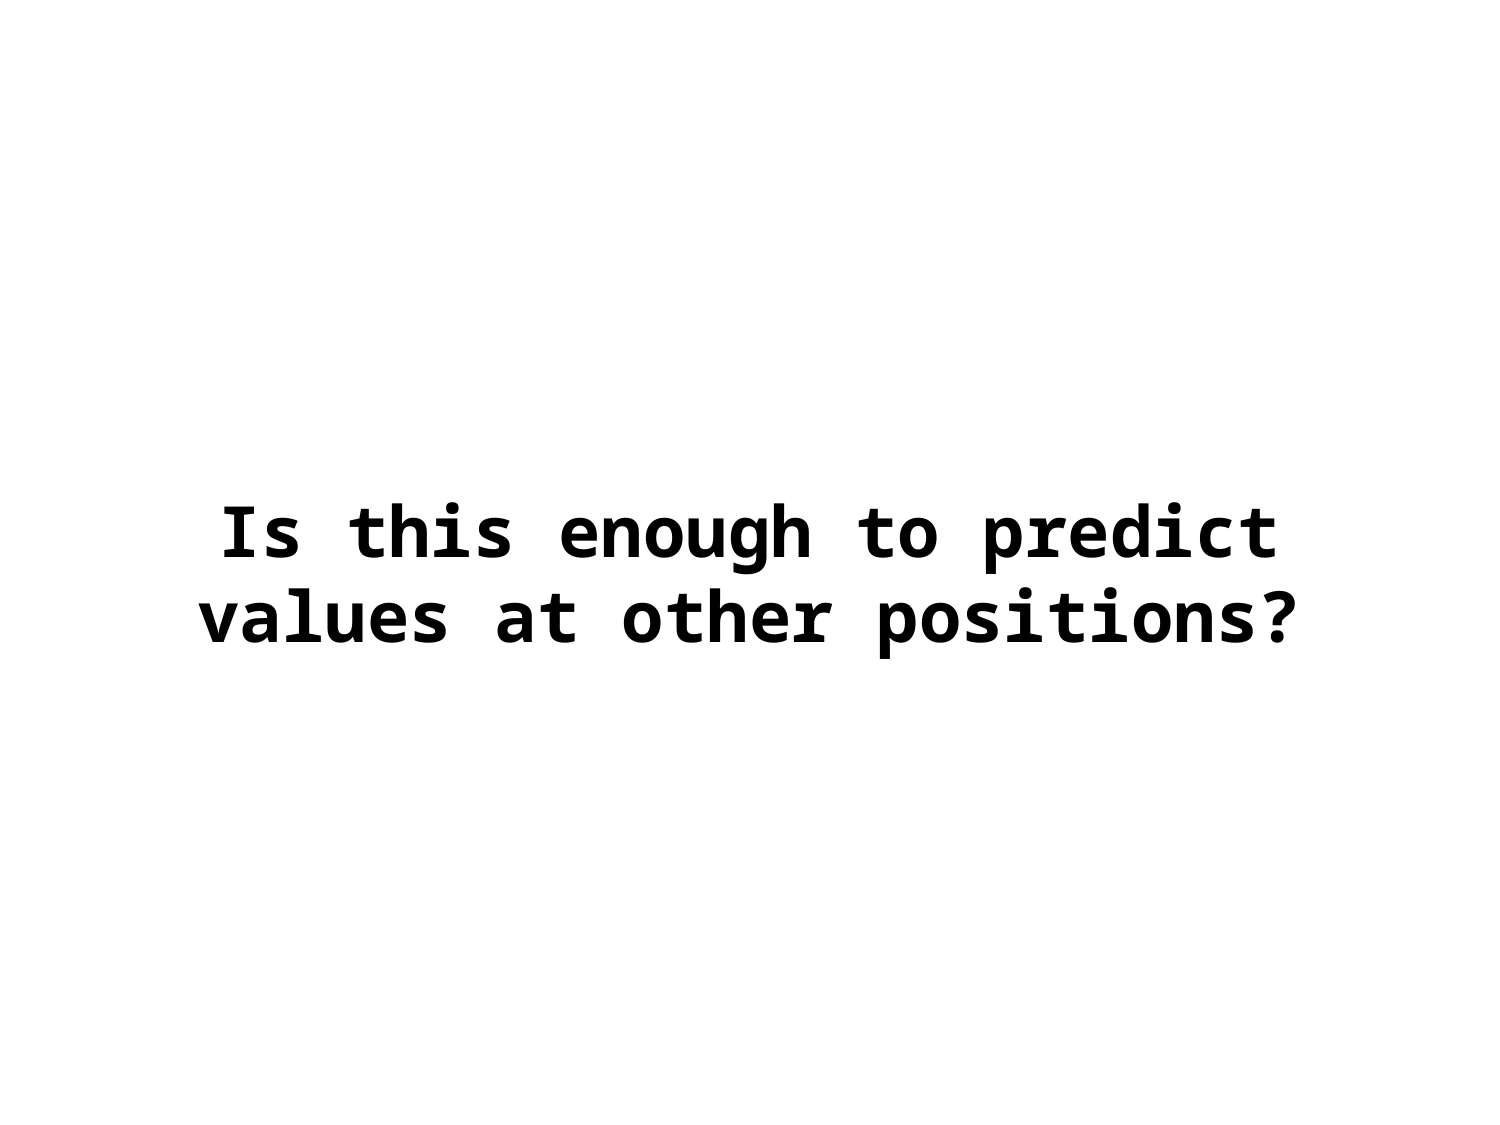

# Is this enough to predict values at other positions?